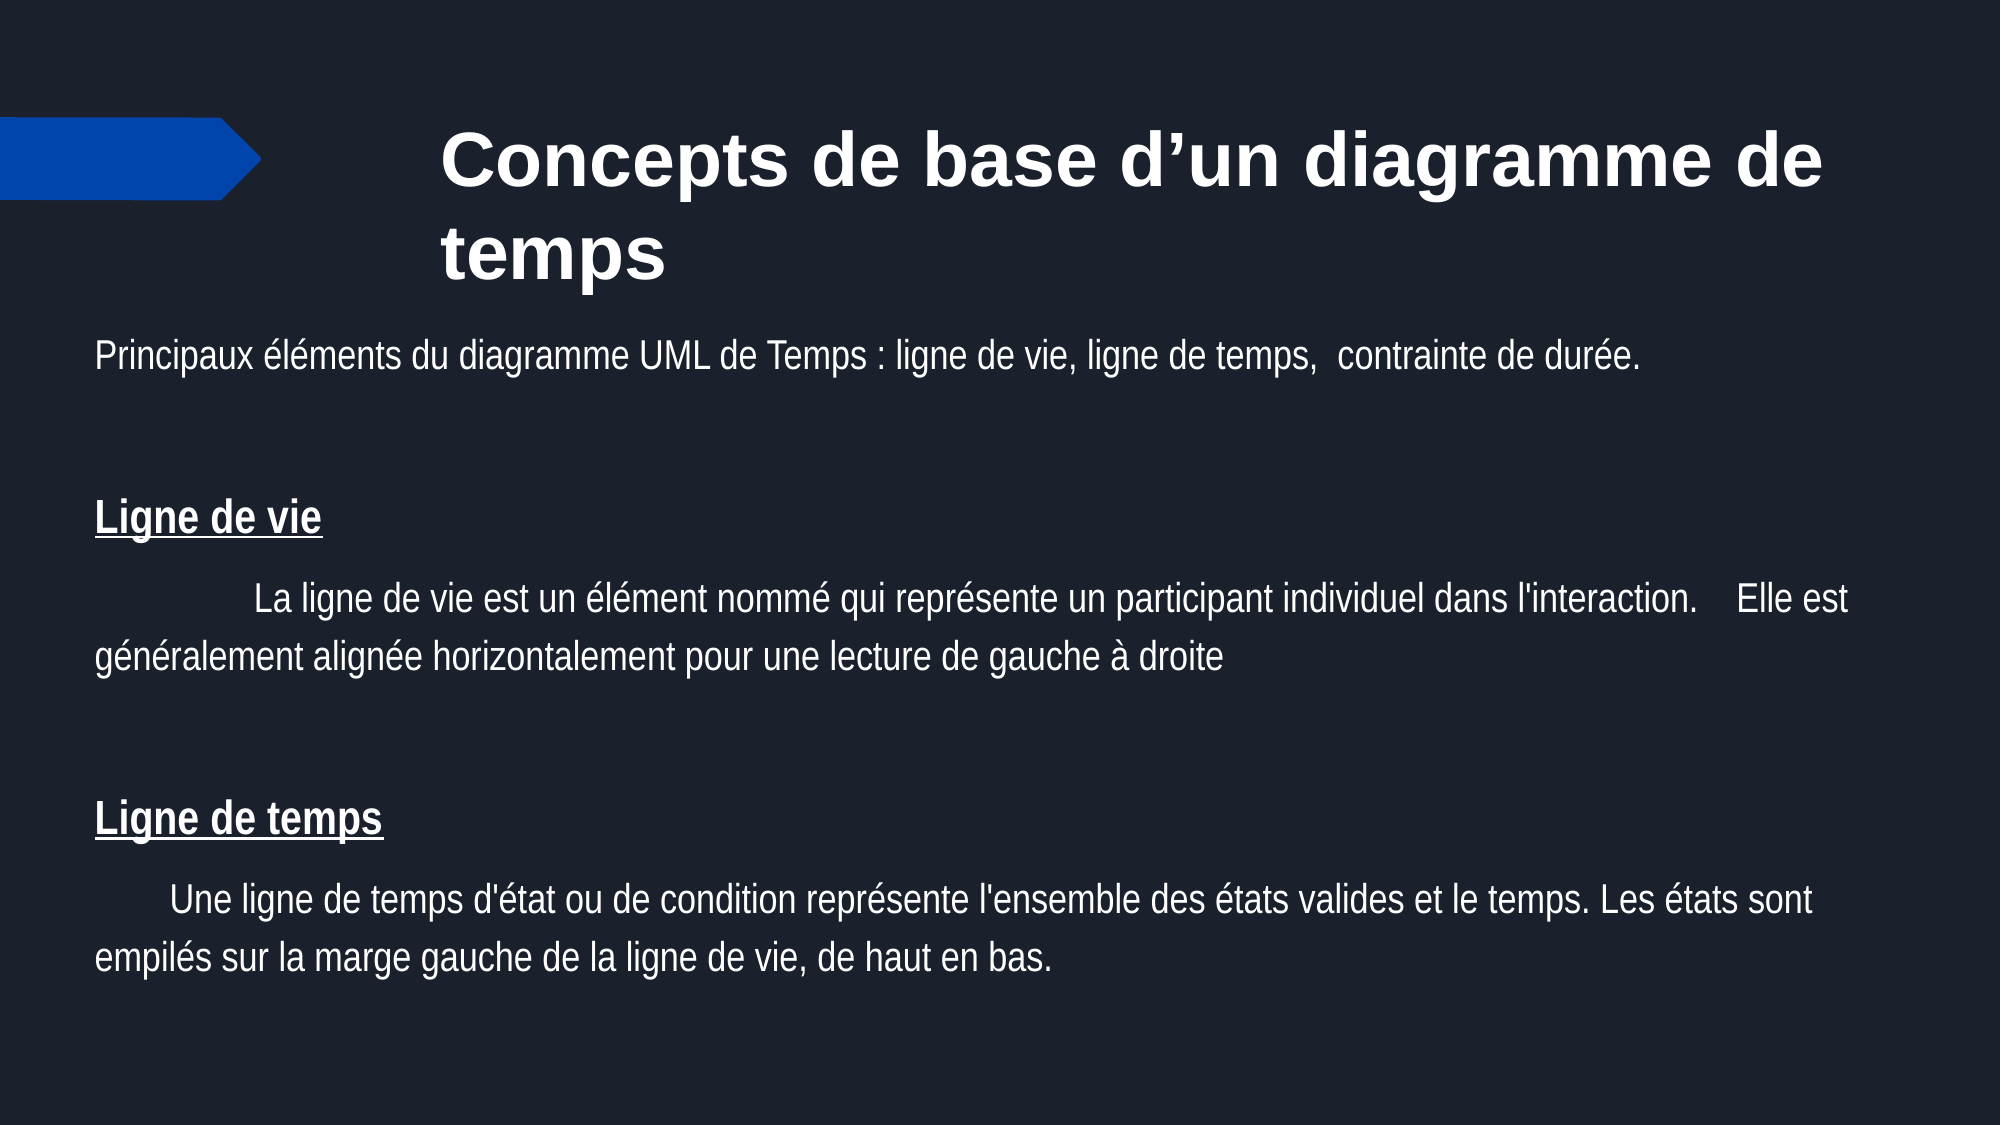

# Concepts de base d’un diagramme de temps
Principaux éléments du diagramme UML de Temps : ligne de vie, ligne de temps,  contrainte de durée.

Ligne de vie
	 La ligne de vie est un élément nommé qui représente un participant individuel dans l'interaction.    Elle est généralement alignée horizontalement pour une lecture de gauche à droite

Ligne de temps
Une ligne de temps d'état ou de condition représente l'ensemble des états valides et le temps. Les états sont empilés sur la marge gauche de la ligne de vie, de haut en bas.